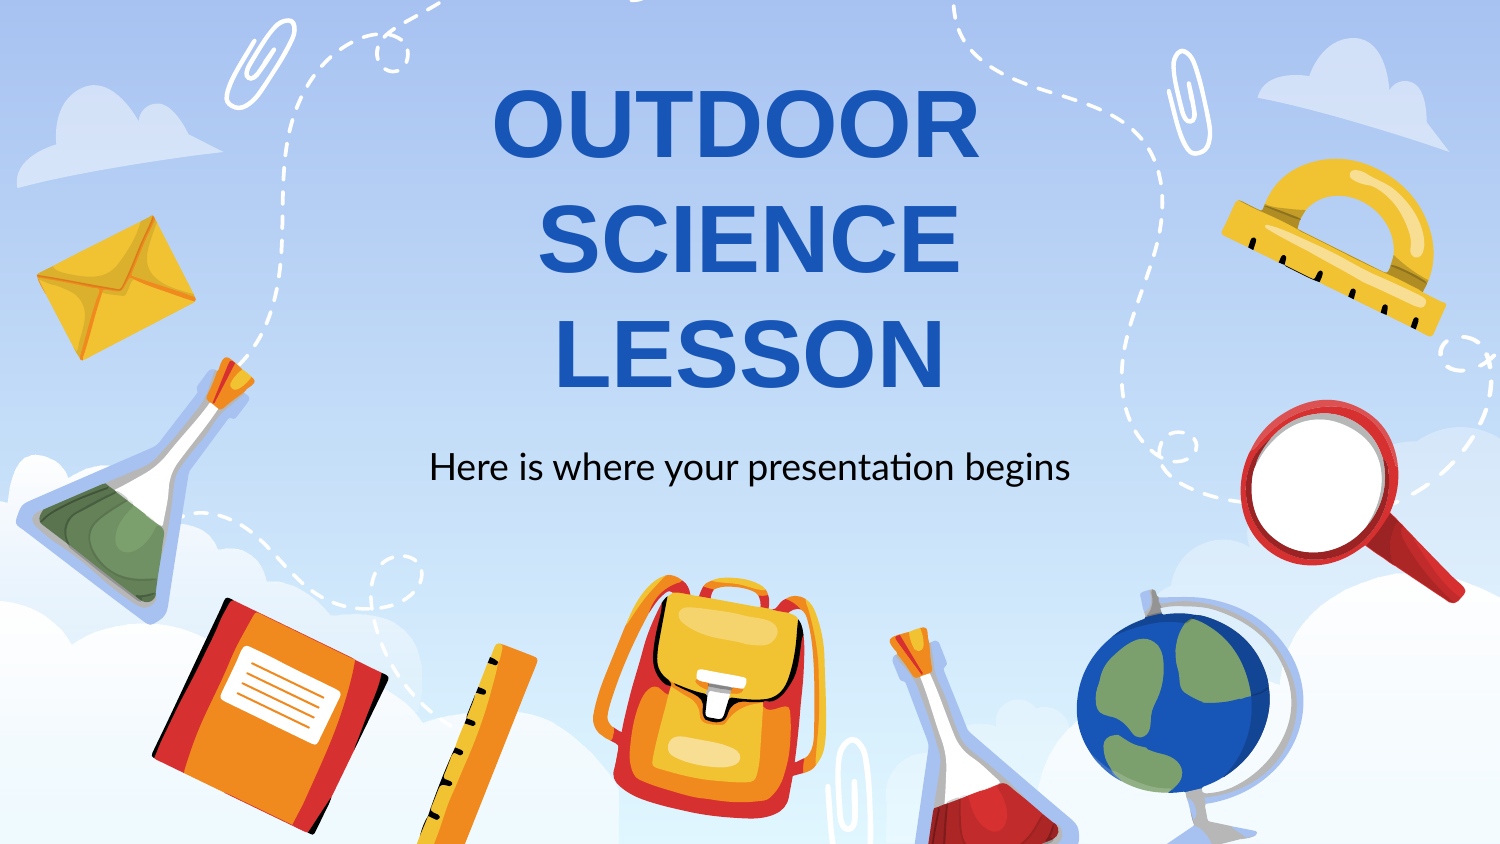

# OUTDOOR
SCIENCE LESSON
Here is where your presentation begins